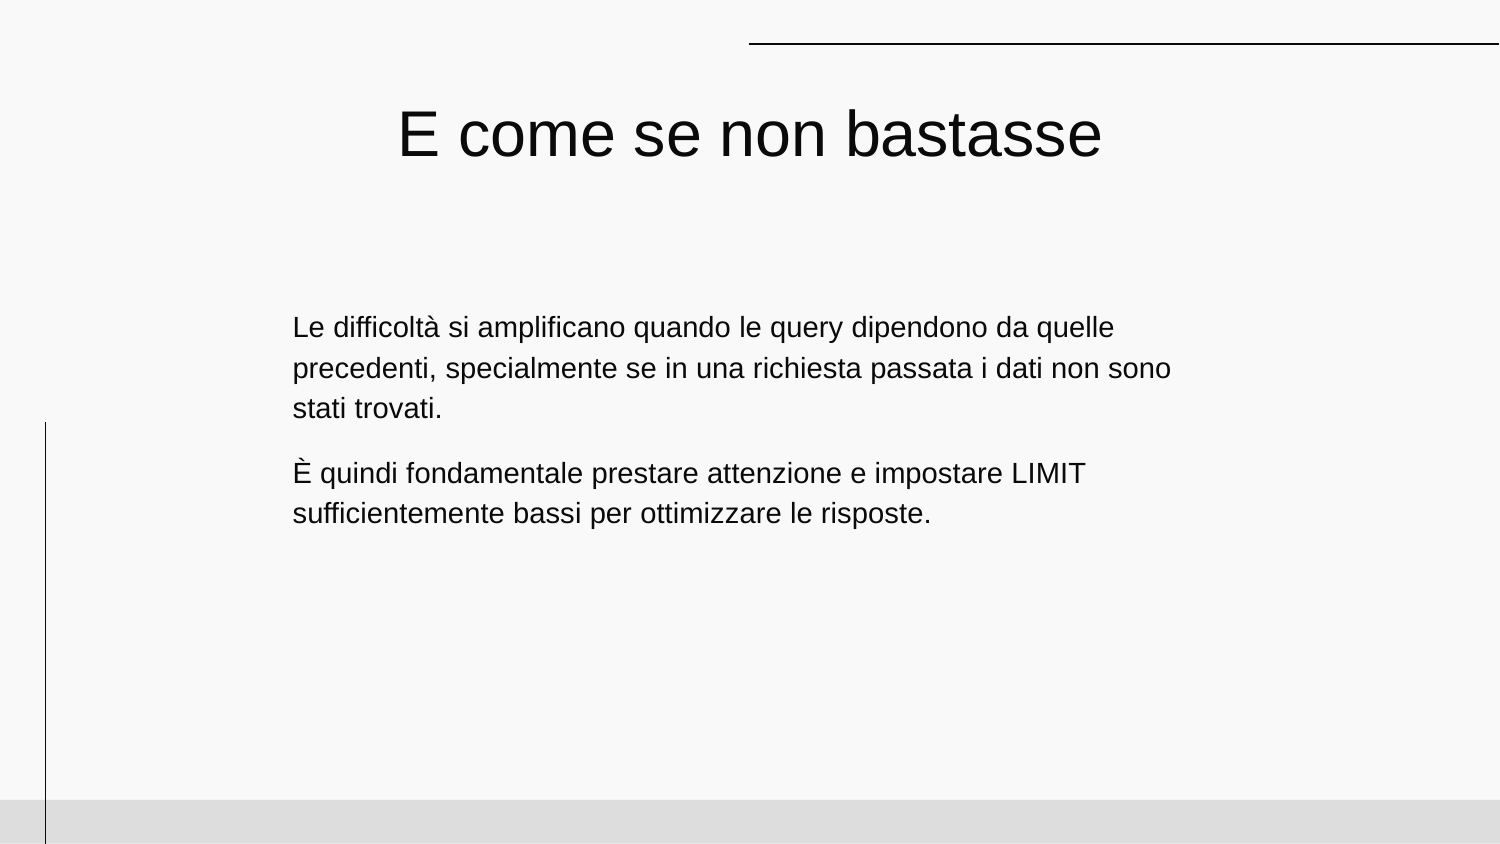

# E come se non bastasse
Le difficoltà si amplificano quando le query dipendono da quelle precedenti, specialmente se in una richiesta passata i dati non sono stati trovati.
È quindi fondamentale prestare attenzione e impostare LIMIT sufficientemente bassi per ottimizzare le risposte.